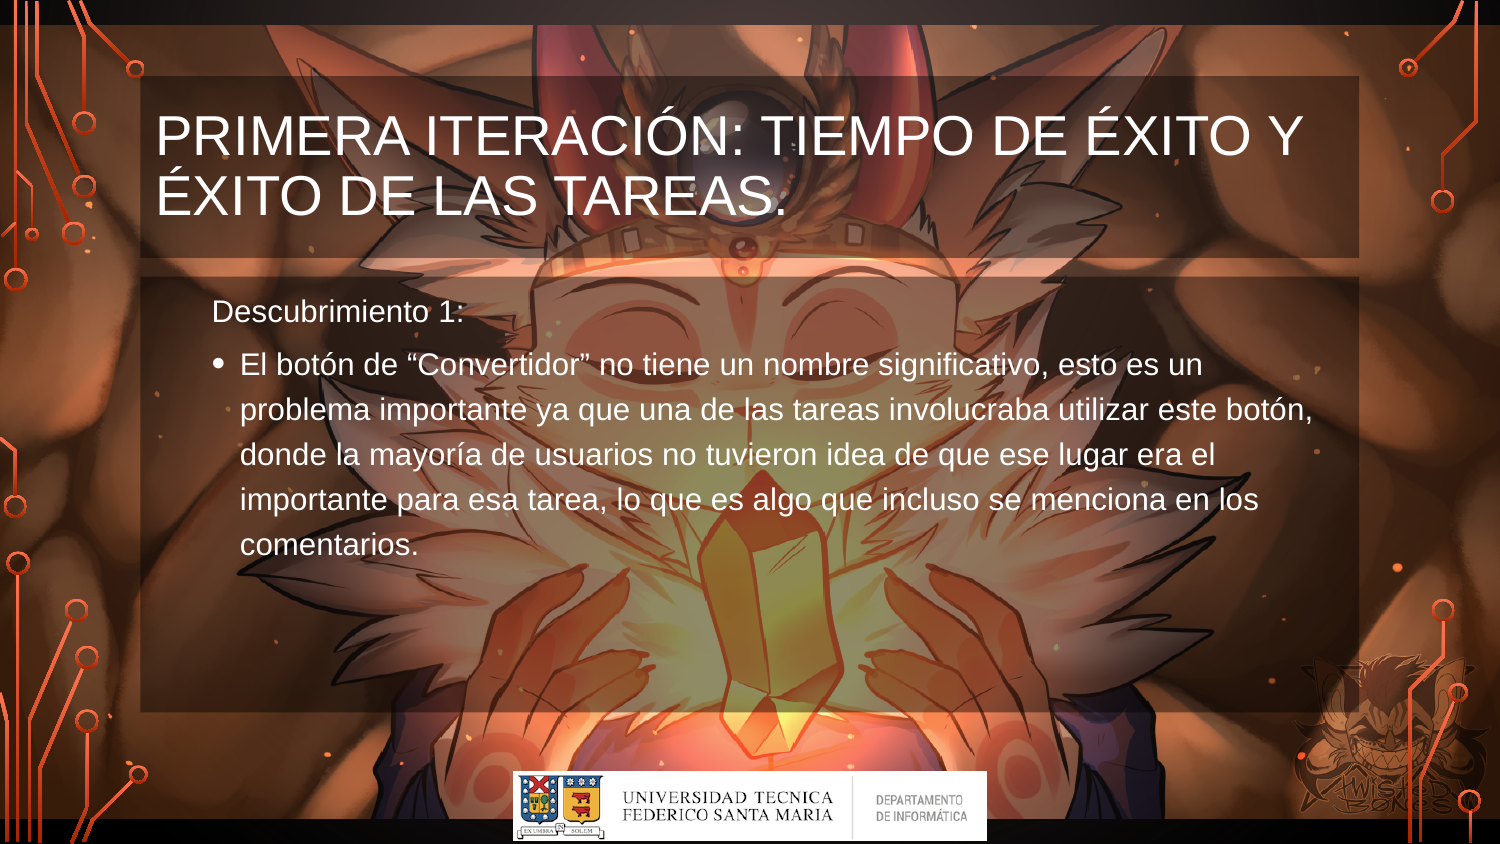

# Primera Iteración: Tiempo de Éxito y Éxito de las Tareas.
Descubrimiento 1:
El botón de “Convertidor” no tiene un nombre significativo, esto es un problema importante ya que una de las tareas involucraba utilizar este botón, donde la mayoría de usuarios no tuvieron idea de que ese lugar era el importante para esa tarea, lo que es algo que incluso se menciona en los comentarios.